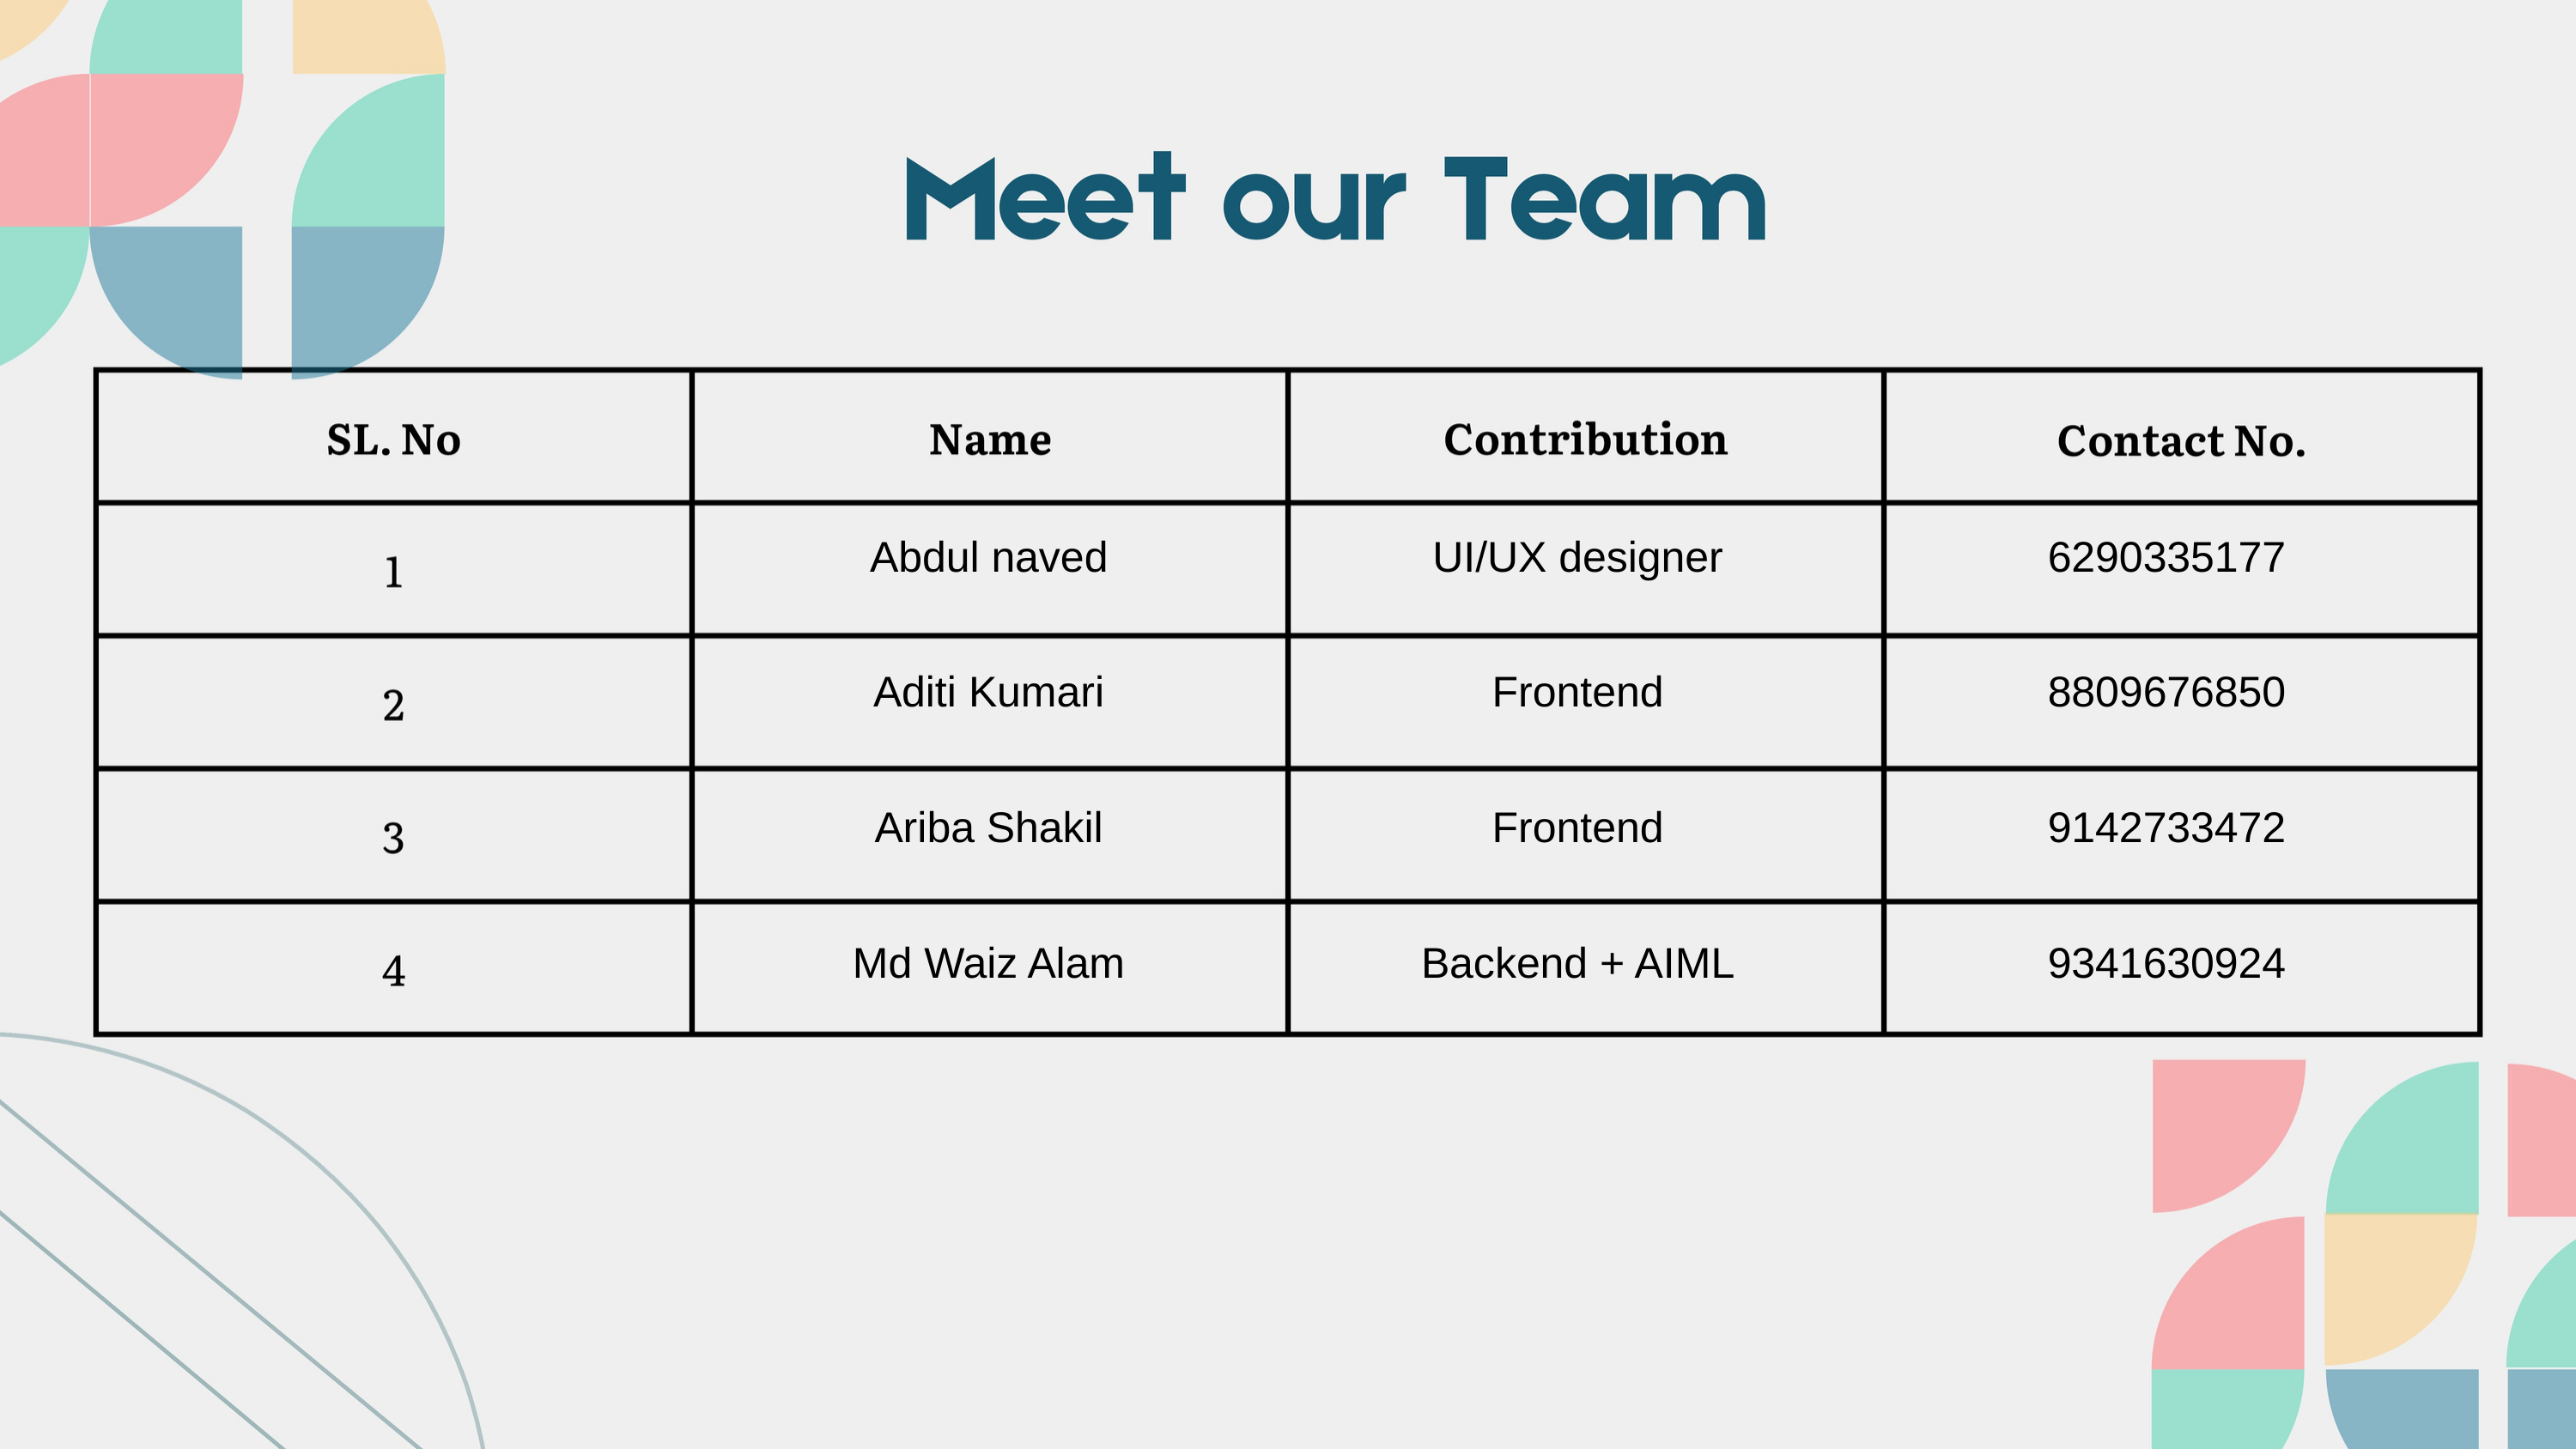

Abdul naved

Aditi Kumari

Ariba Shakil

Md Waiz Alam

UI/UX designer

Frontend

Frontend

Backend + AIML

6290335177

8809676850

9142733472

9341630924